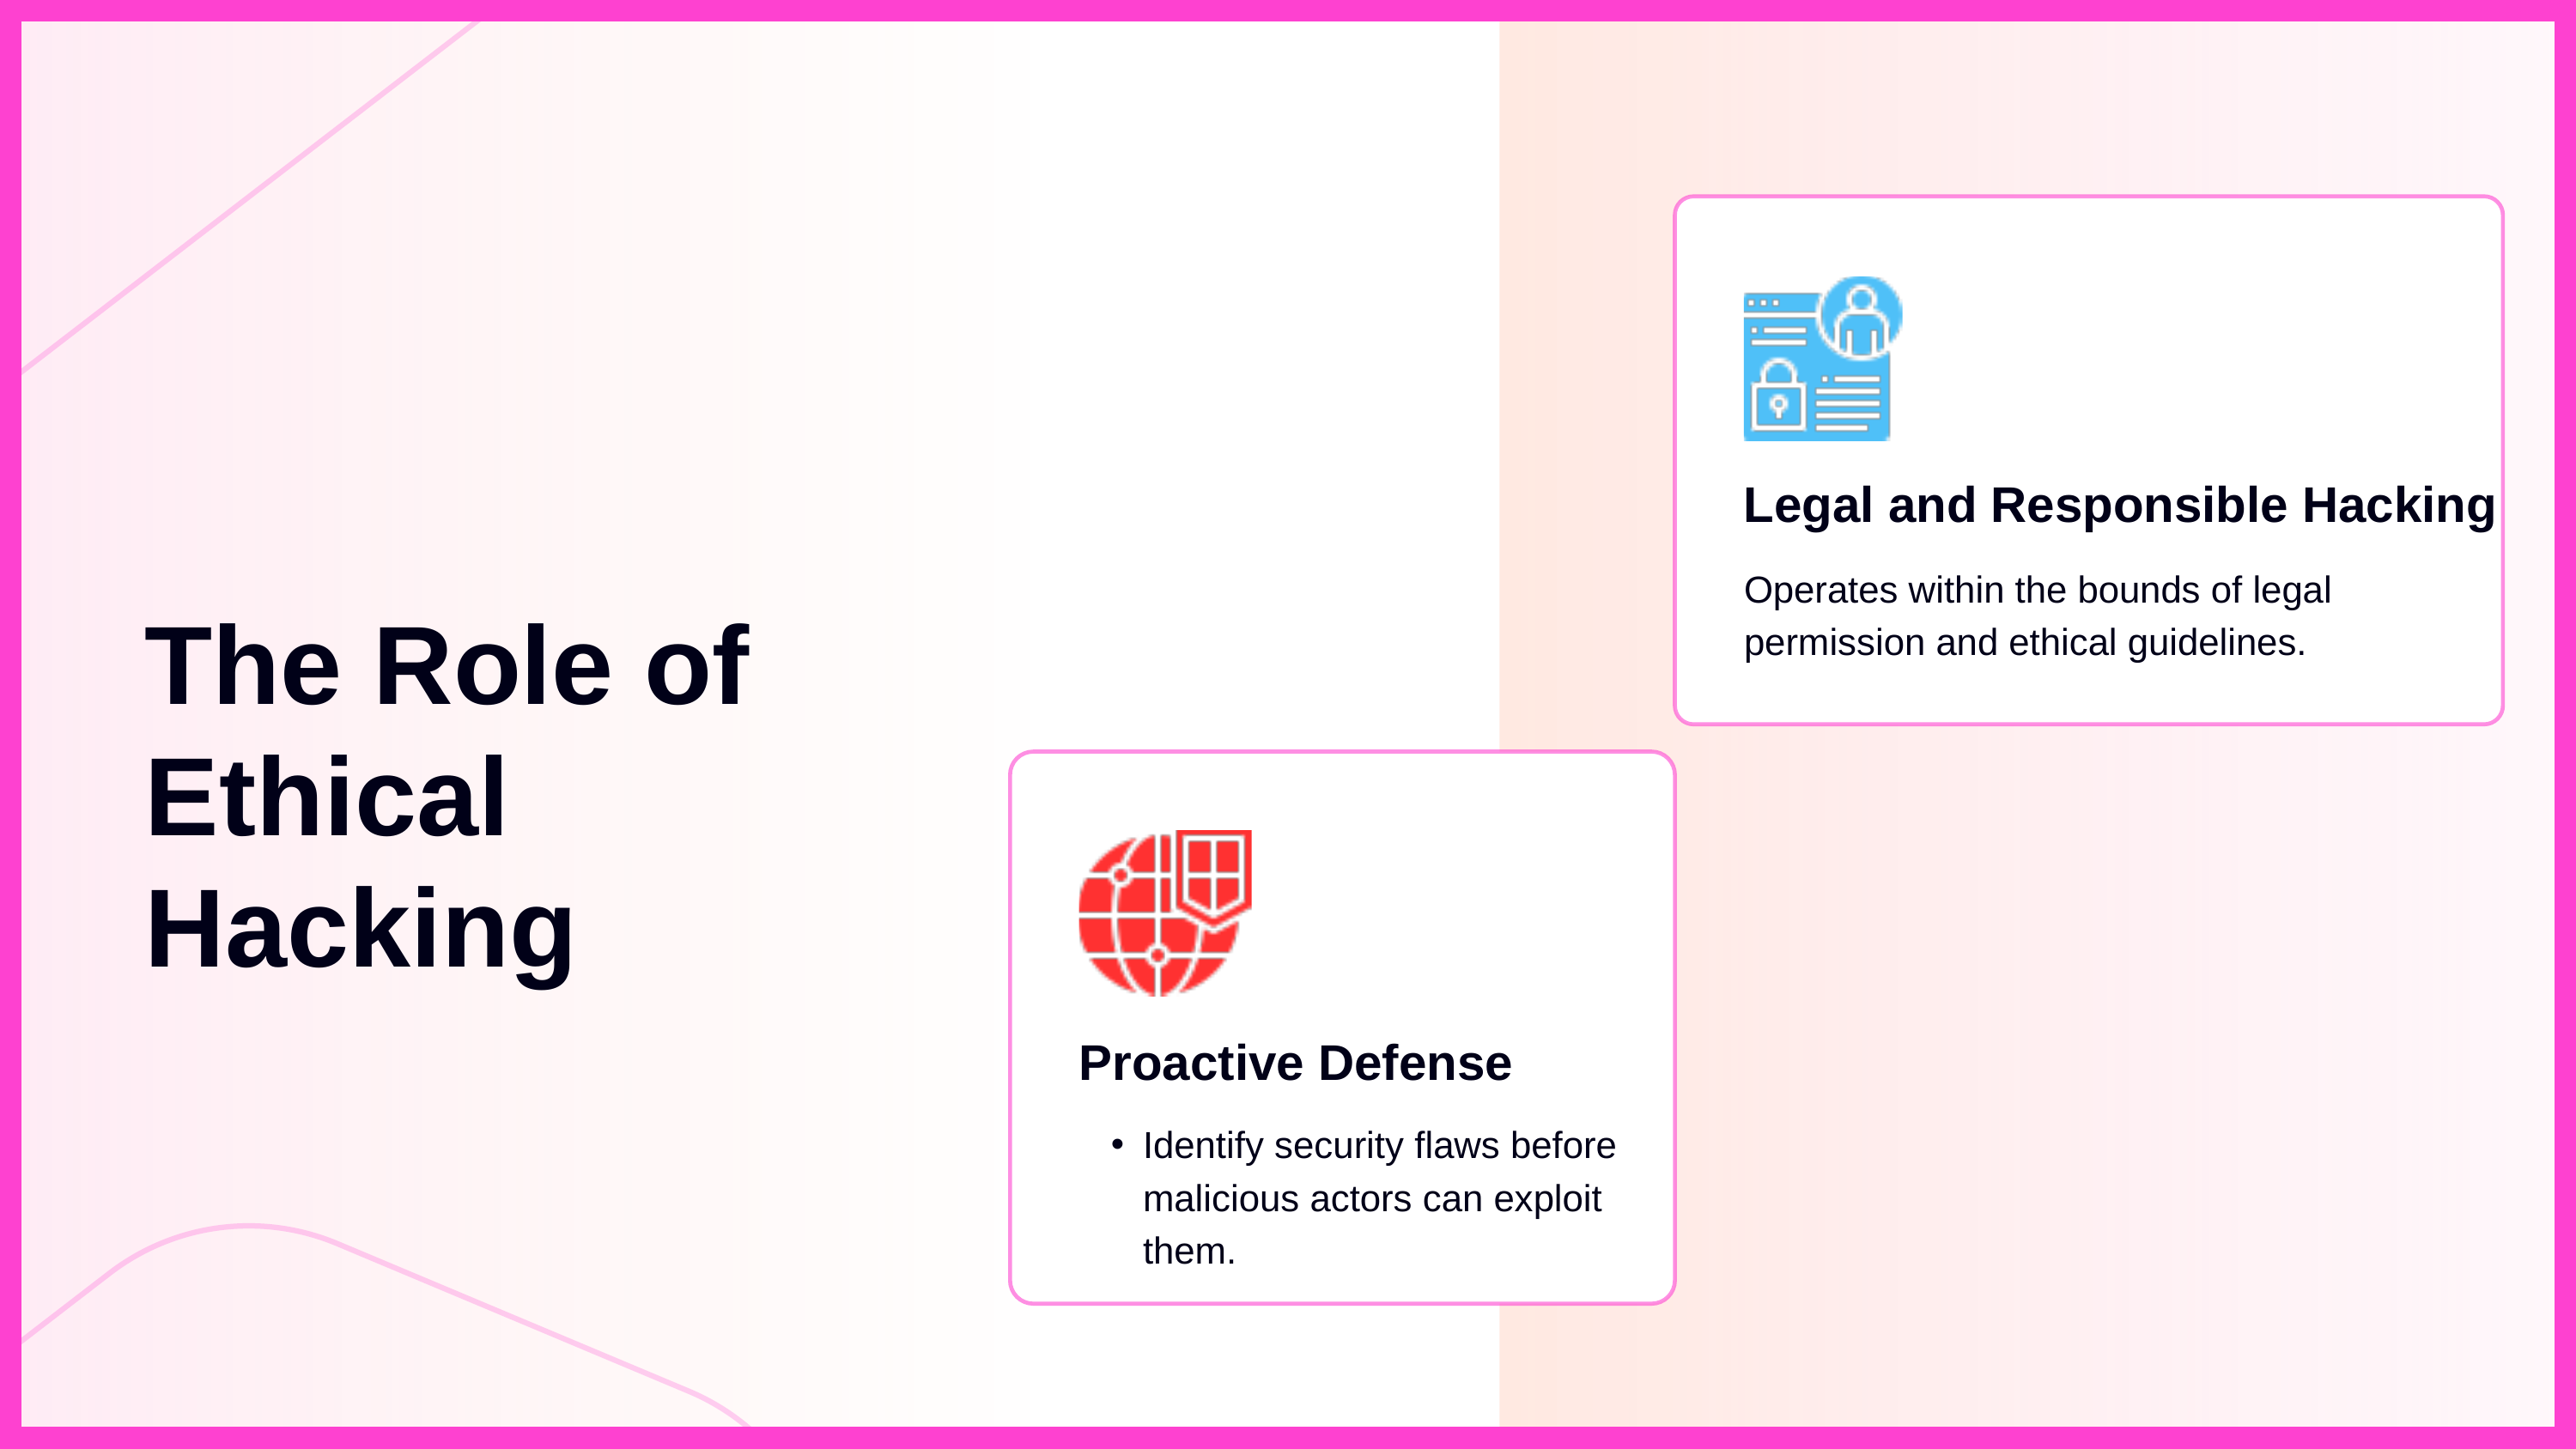

Legal and Responsible Hacking

Operates within the bounds of legal permission and ethical guidelines.
The Role of Ethical Hacking

Proactive Defense
Identify security flaws before malicious actors can exploit them.